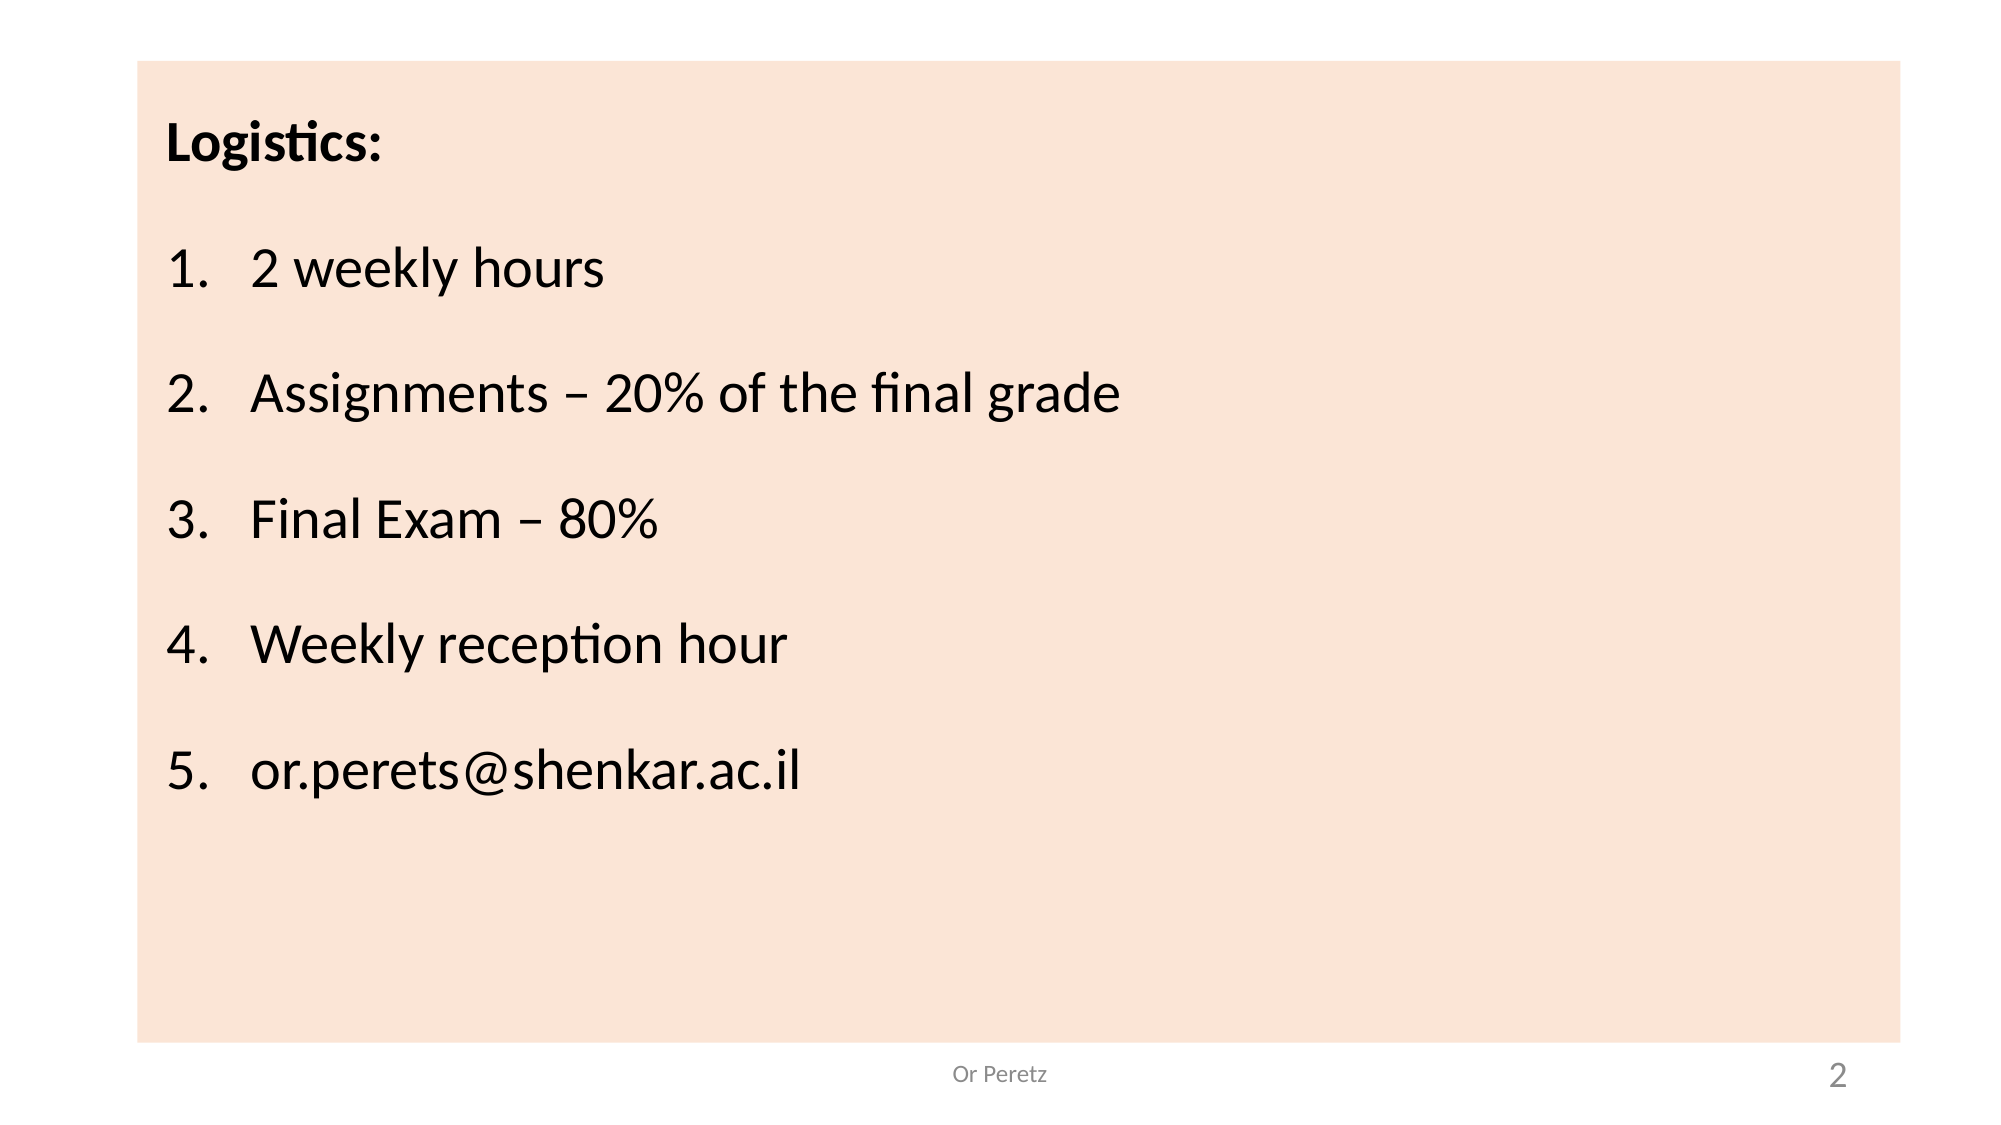

Logistics:
2 weekly hours
Assignments – 20% of the final grade
Final Exam – 80%
Weekly reception hour
or.perets@shenkar.ac.il

Or Peretz
2